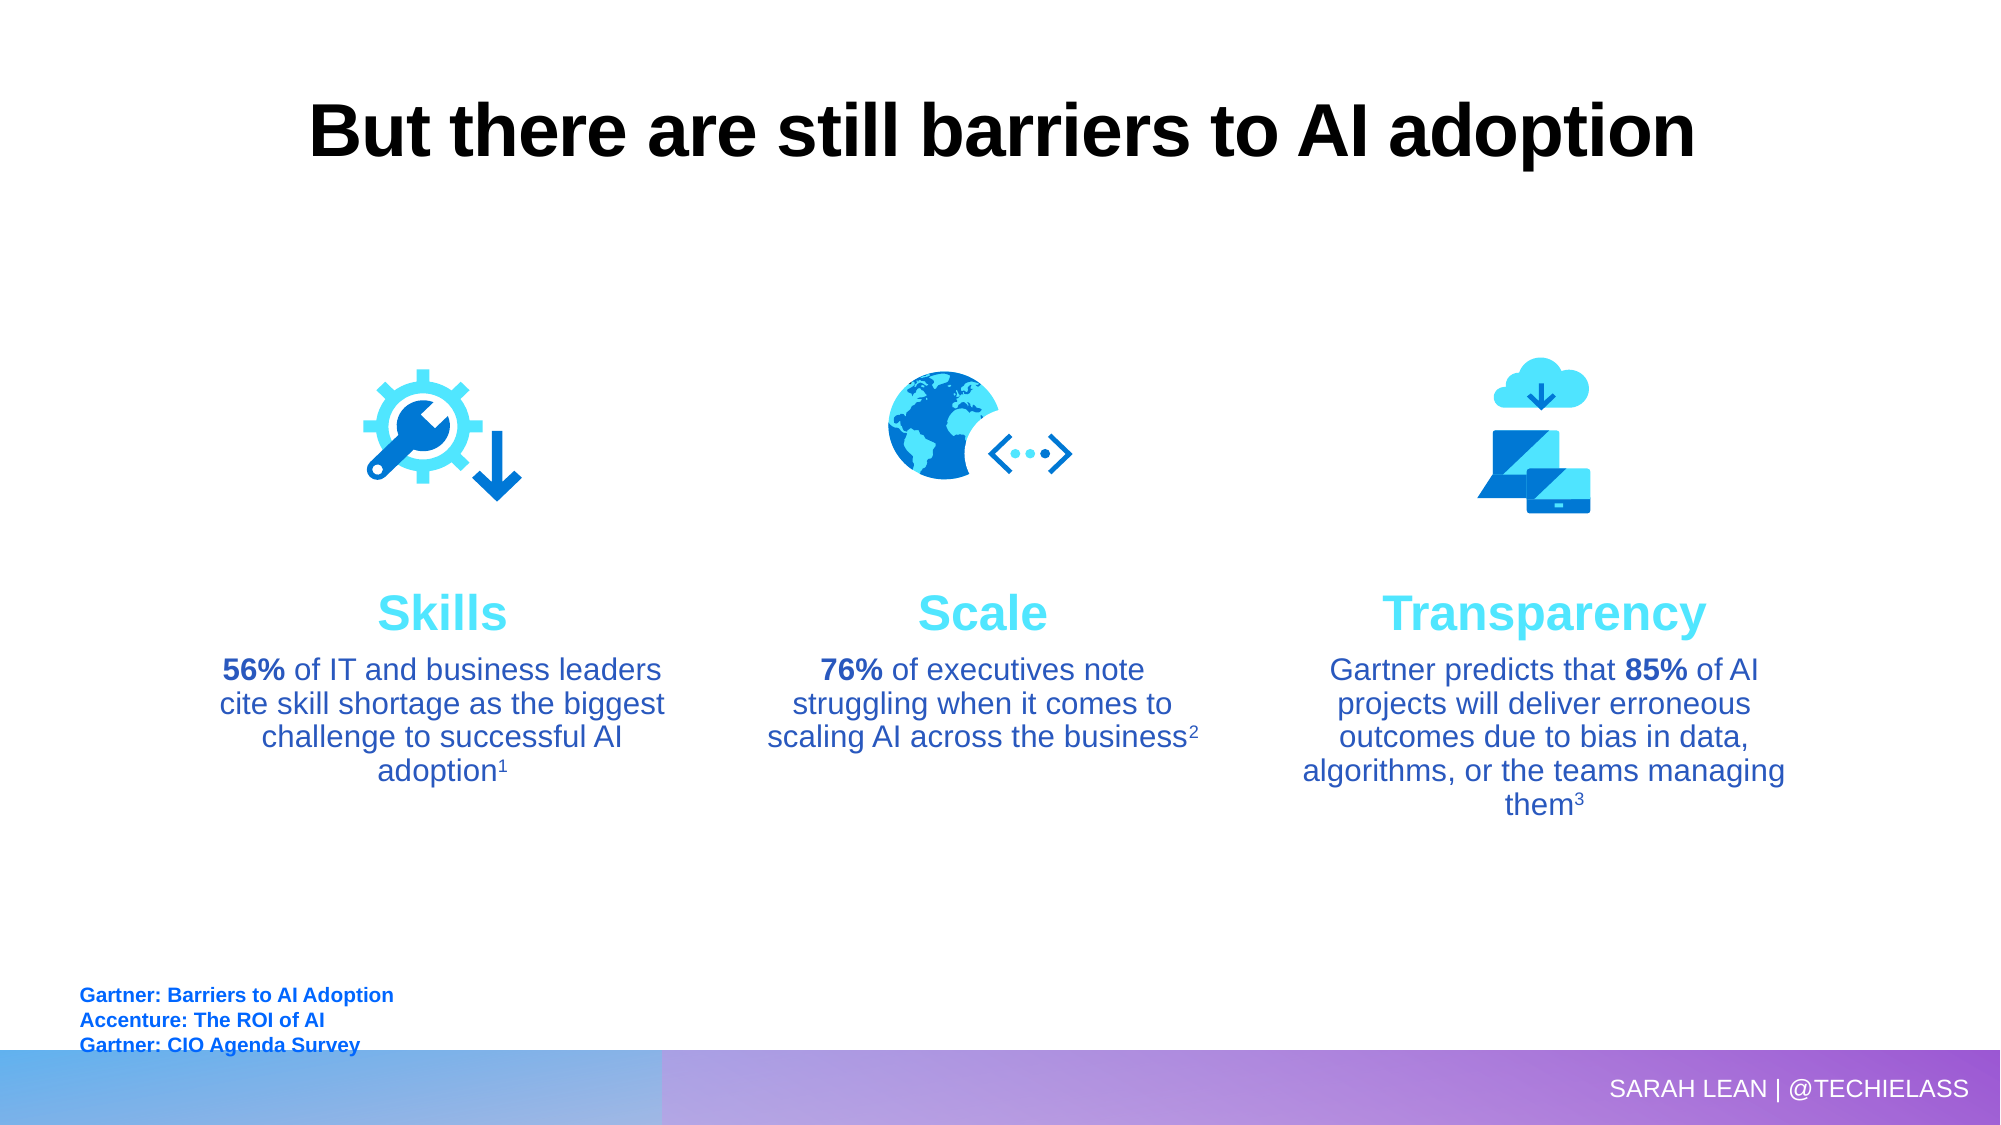

But there are still barriers to AI adoption

Skills
56% of IT and business leaders cite skill shortage as the biggest challenge to successful AI adoption1

Scale
76% of executives note struggling when it comes to scaling AI across the business2

Transparency
Gartner predicts that 85% of AI projects will deliver erroneous outcomes due to bias in data, algorithms, or the teams managing them3

1 Gartner: Barriers to AI Adoption
2 Accenture: The ROI of AI
3 Gartner: CIO Agenda Survey